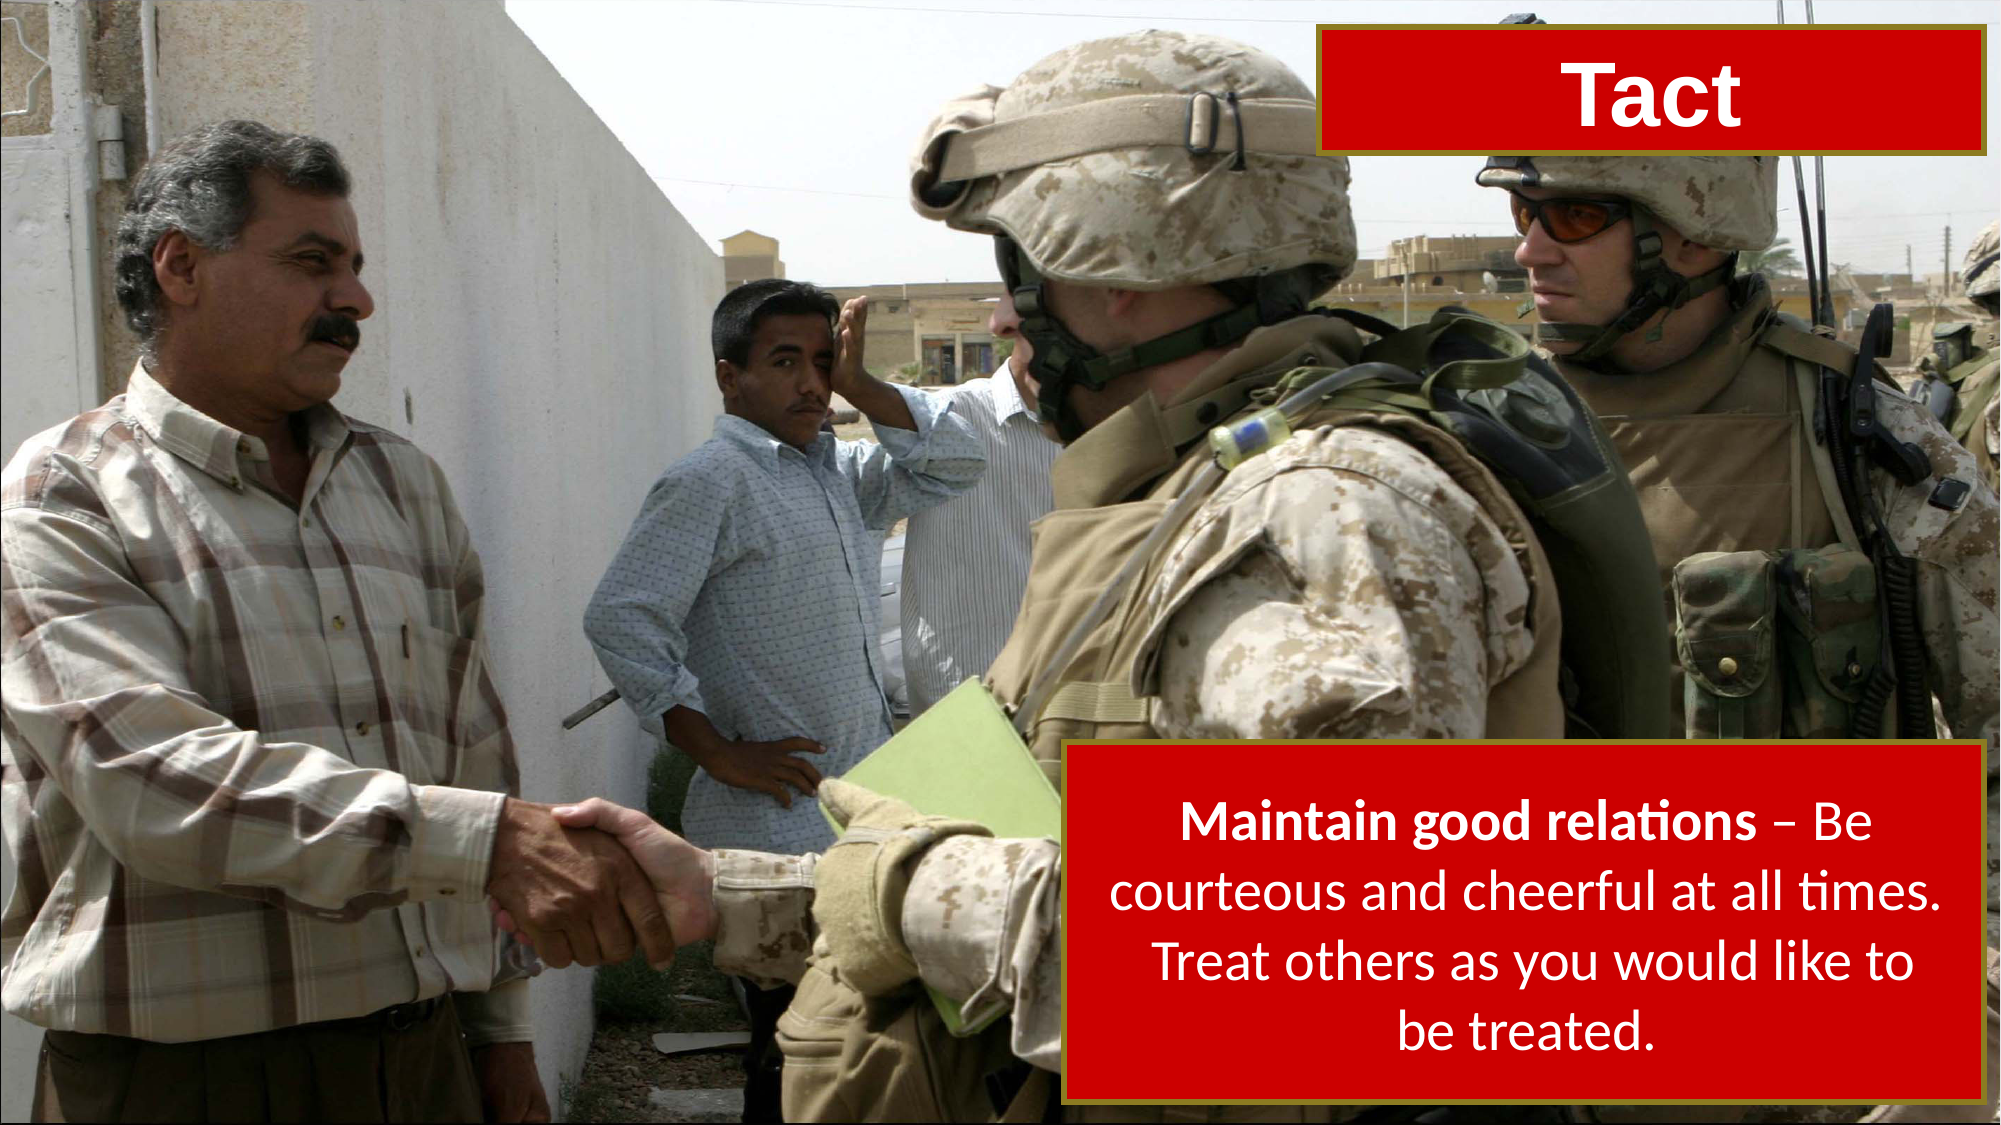

Tact

Maintain good relations – Be courteous and cheerful at all times.  Treat others as you would like to be treated.